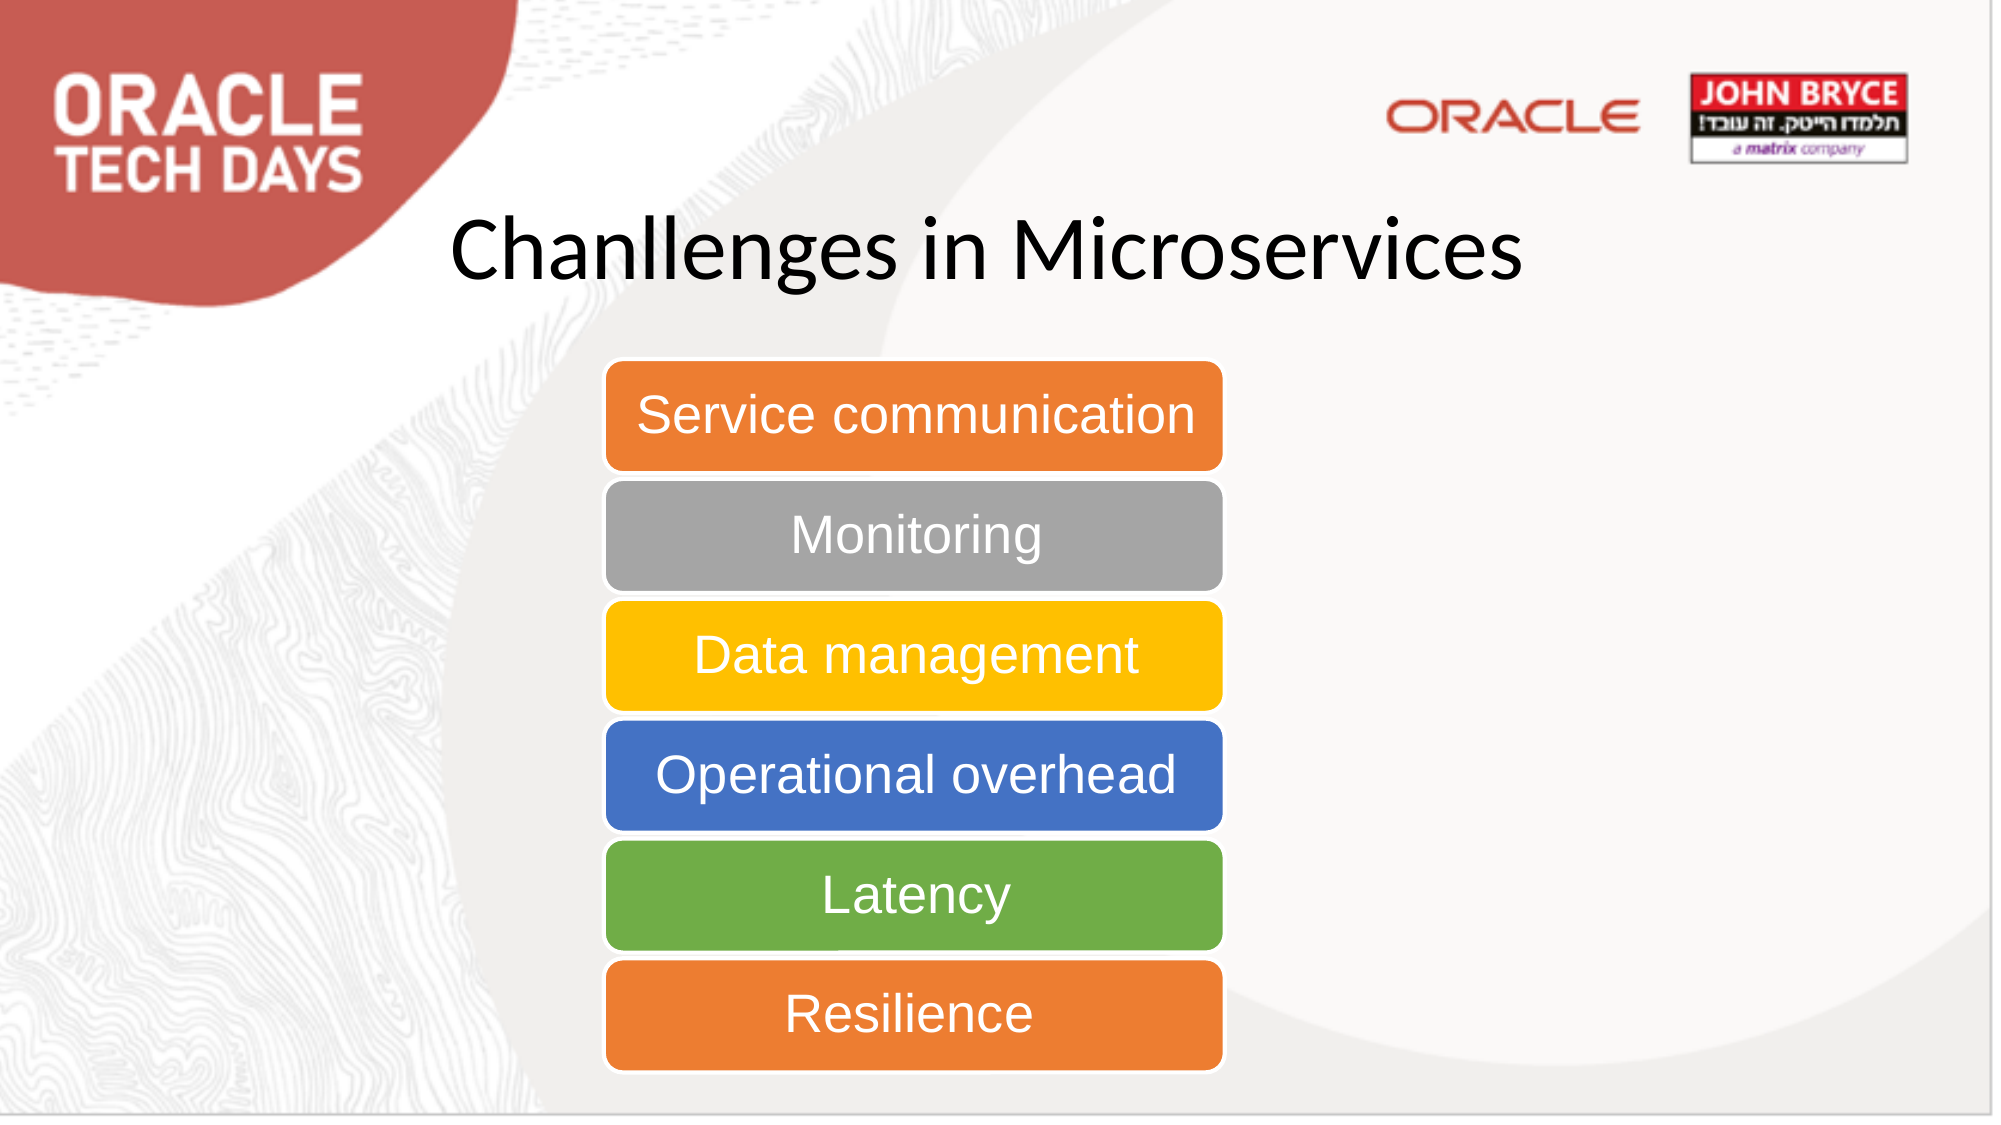

# Chanllenges in Microservices
Service communication
Monitoring
Data management
Operational overhead
Latency
Resilience